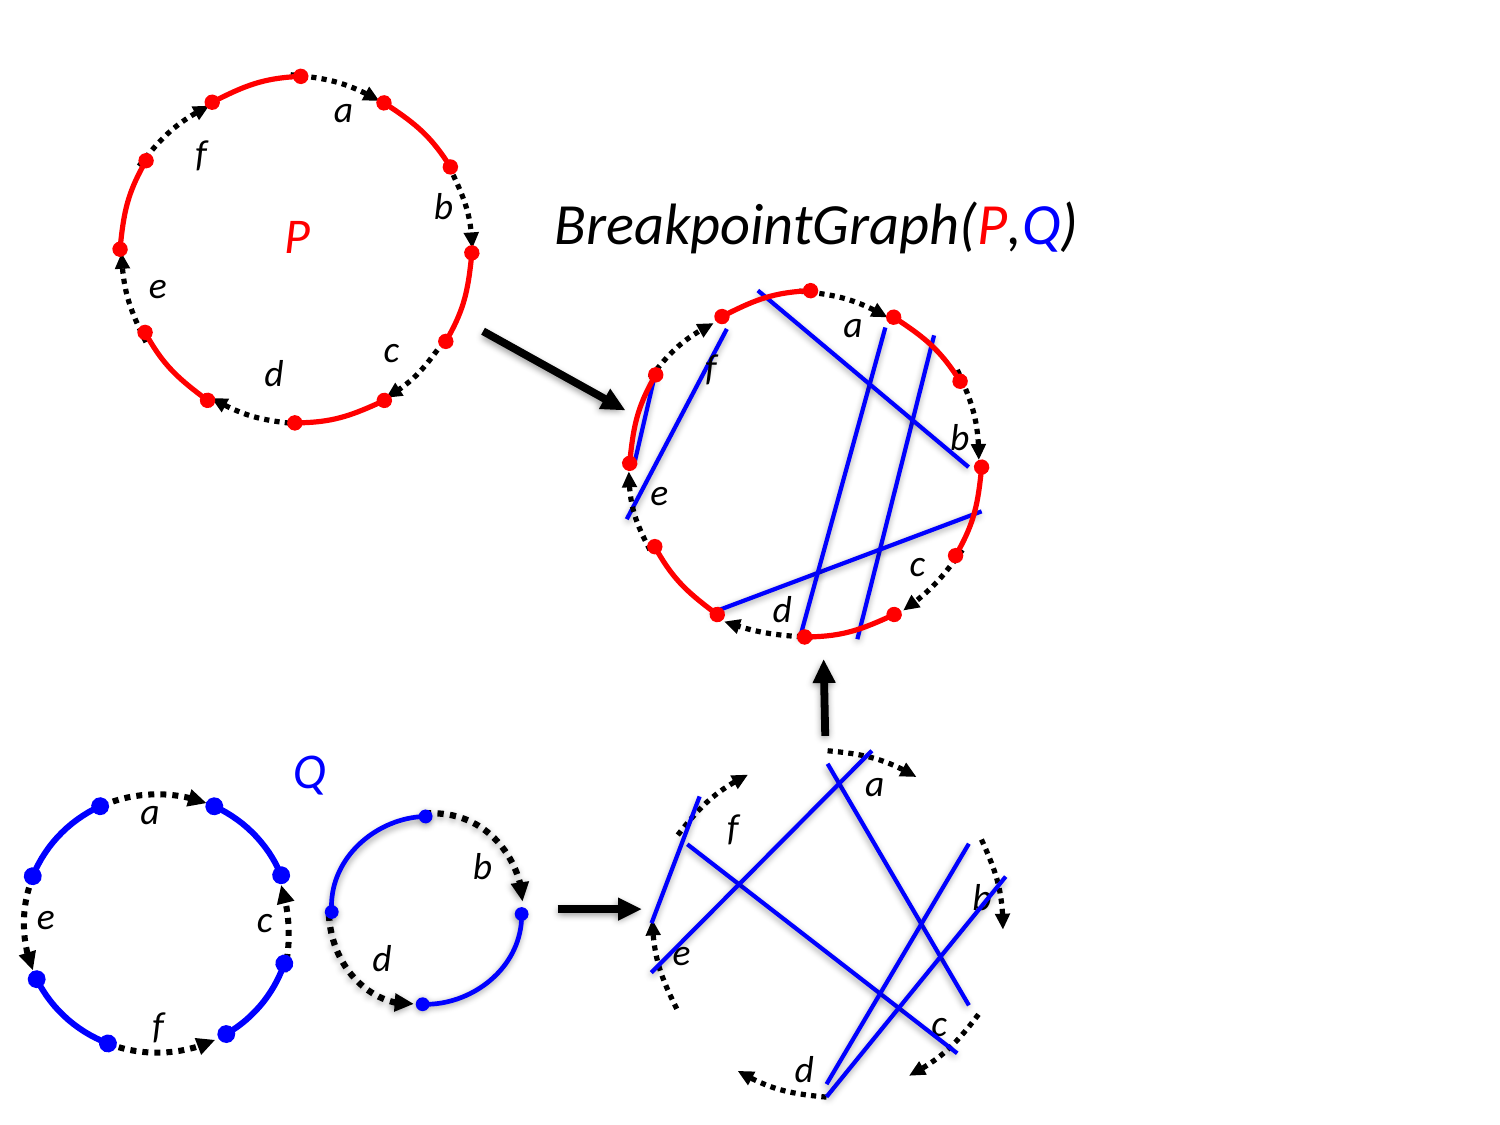

a
f

b

BreakpointGraph(P,Q)
P
e

a
f

b

e

c

d

c
d

a
Q

f
a

b
b

e
c

e
d

c
f

d